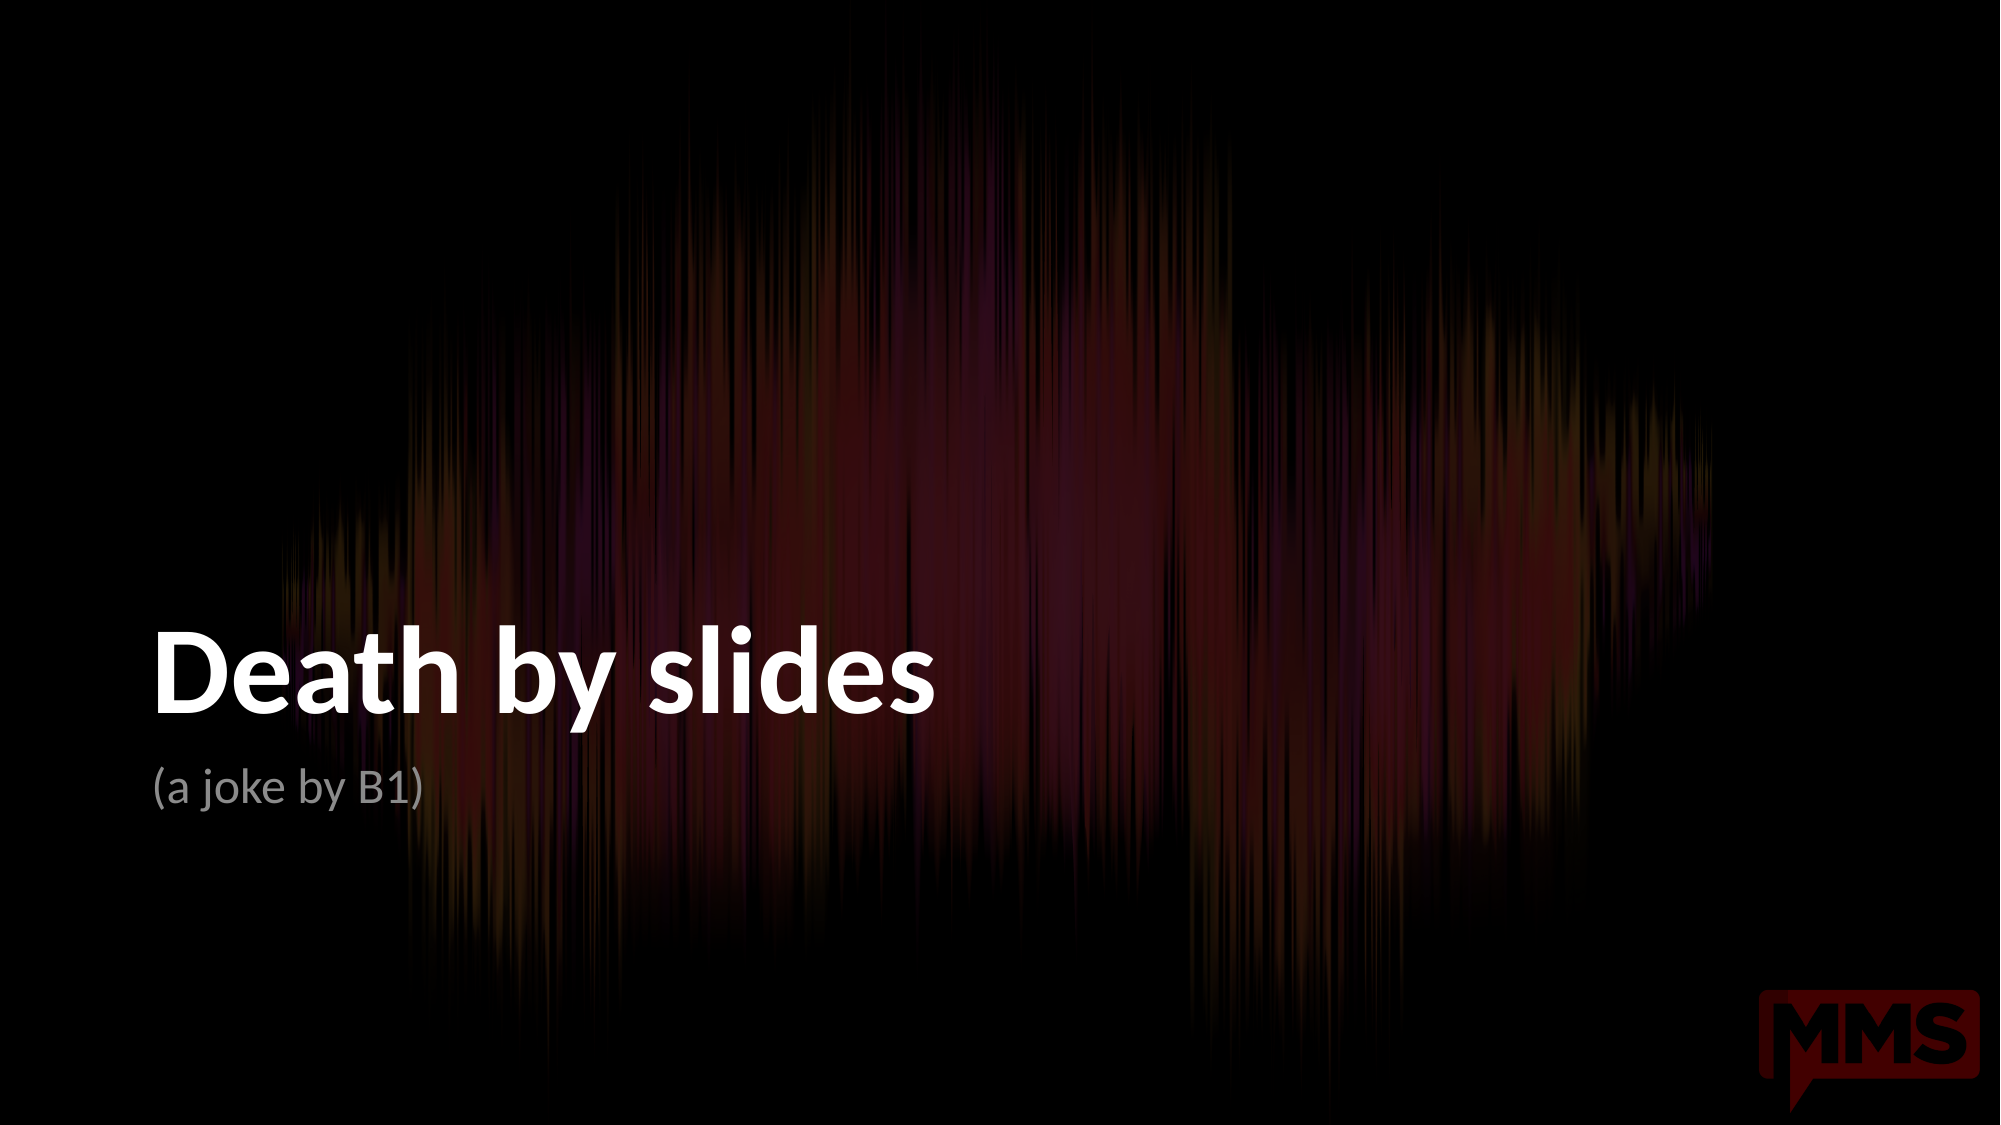

# Death by slides
(a joke by B1)